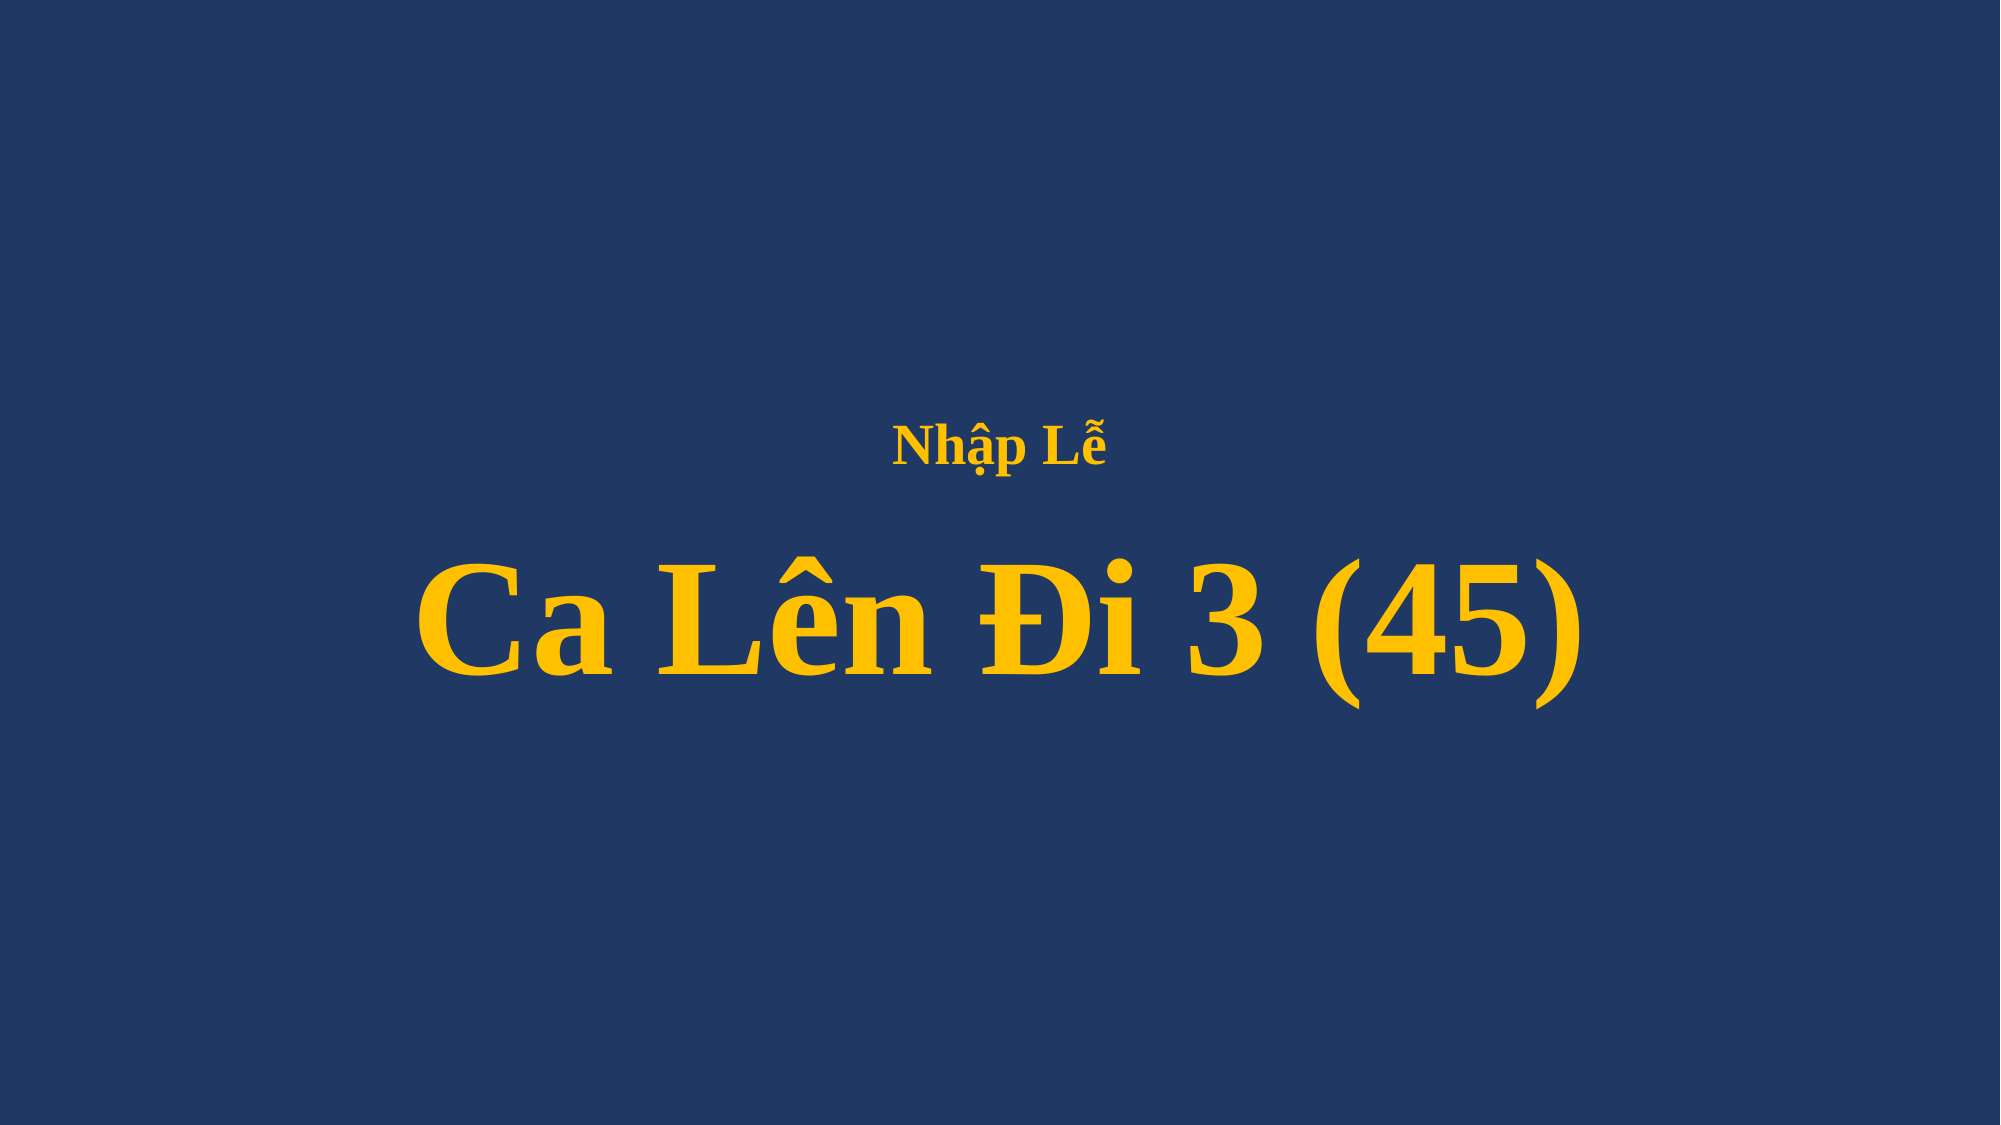

# Nhập Lễ Ca Lên Đi 3 (45)